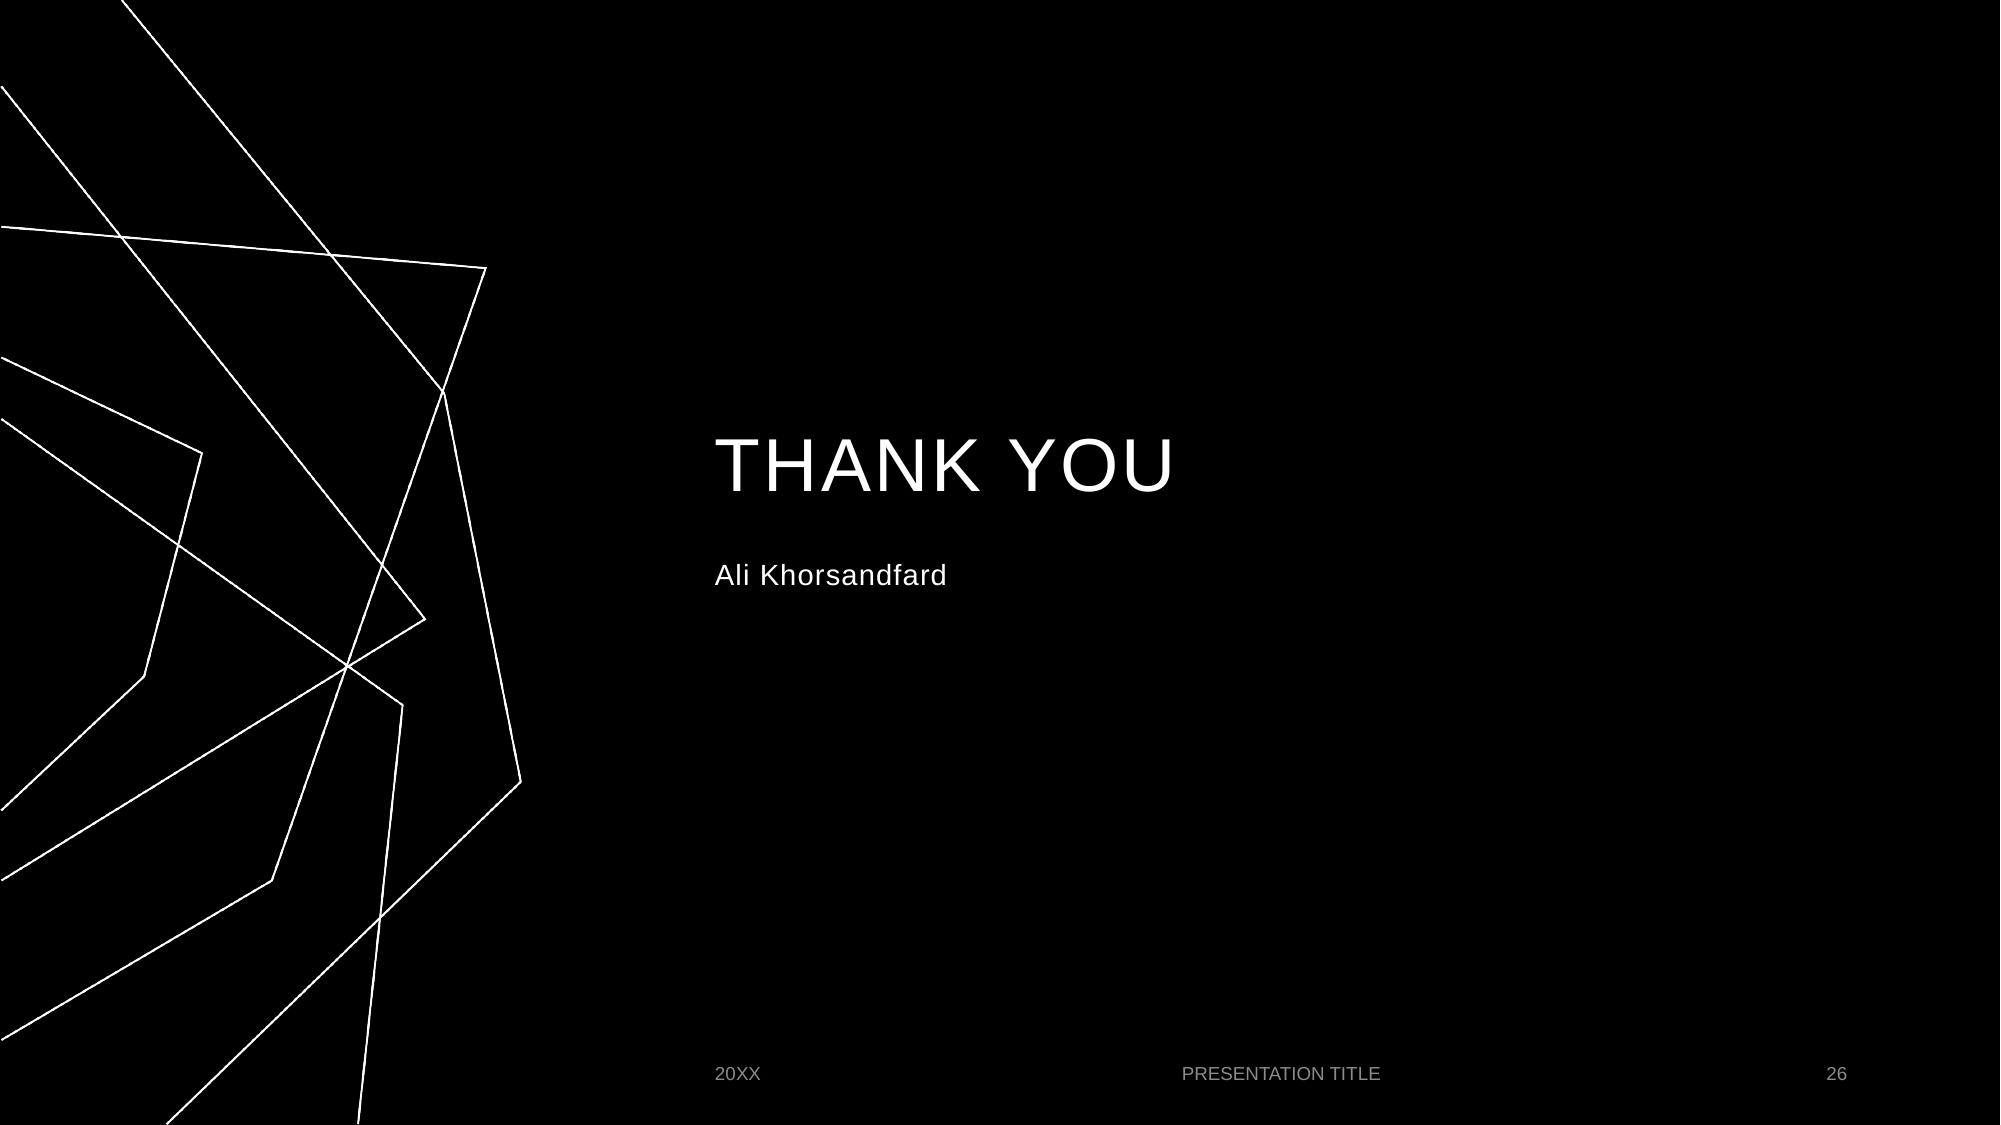

# THANK YOU
Ali Khorsandfard
20XX
PRESENTATION TITLE
26